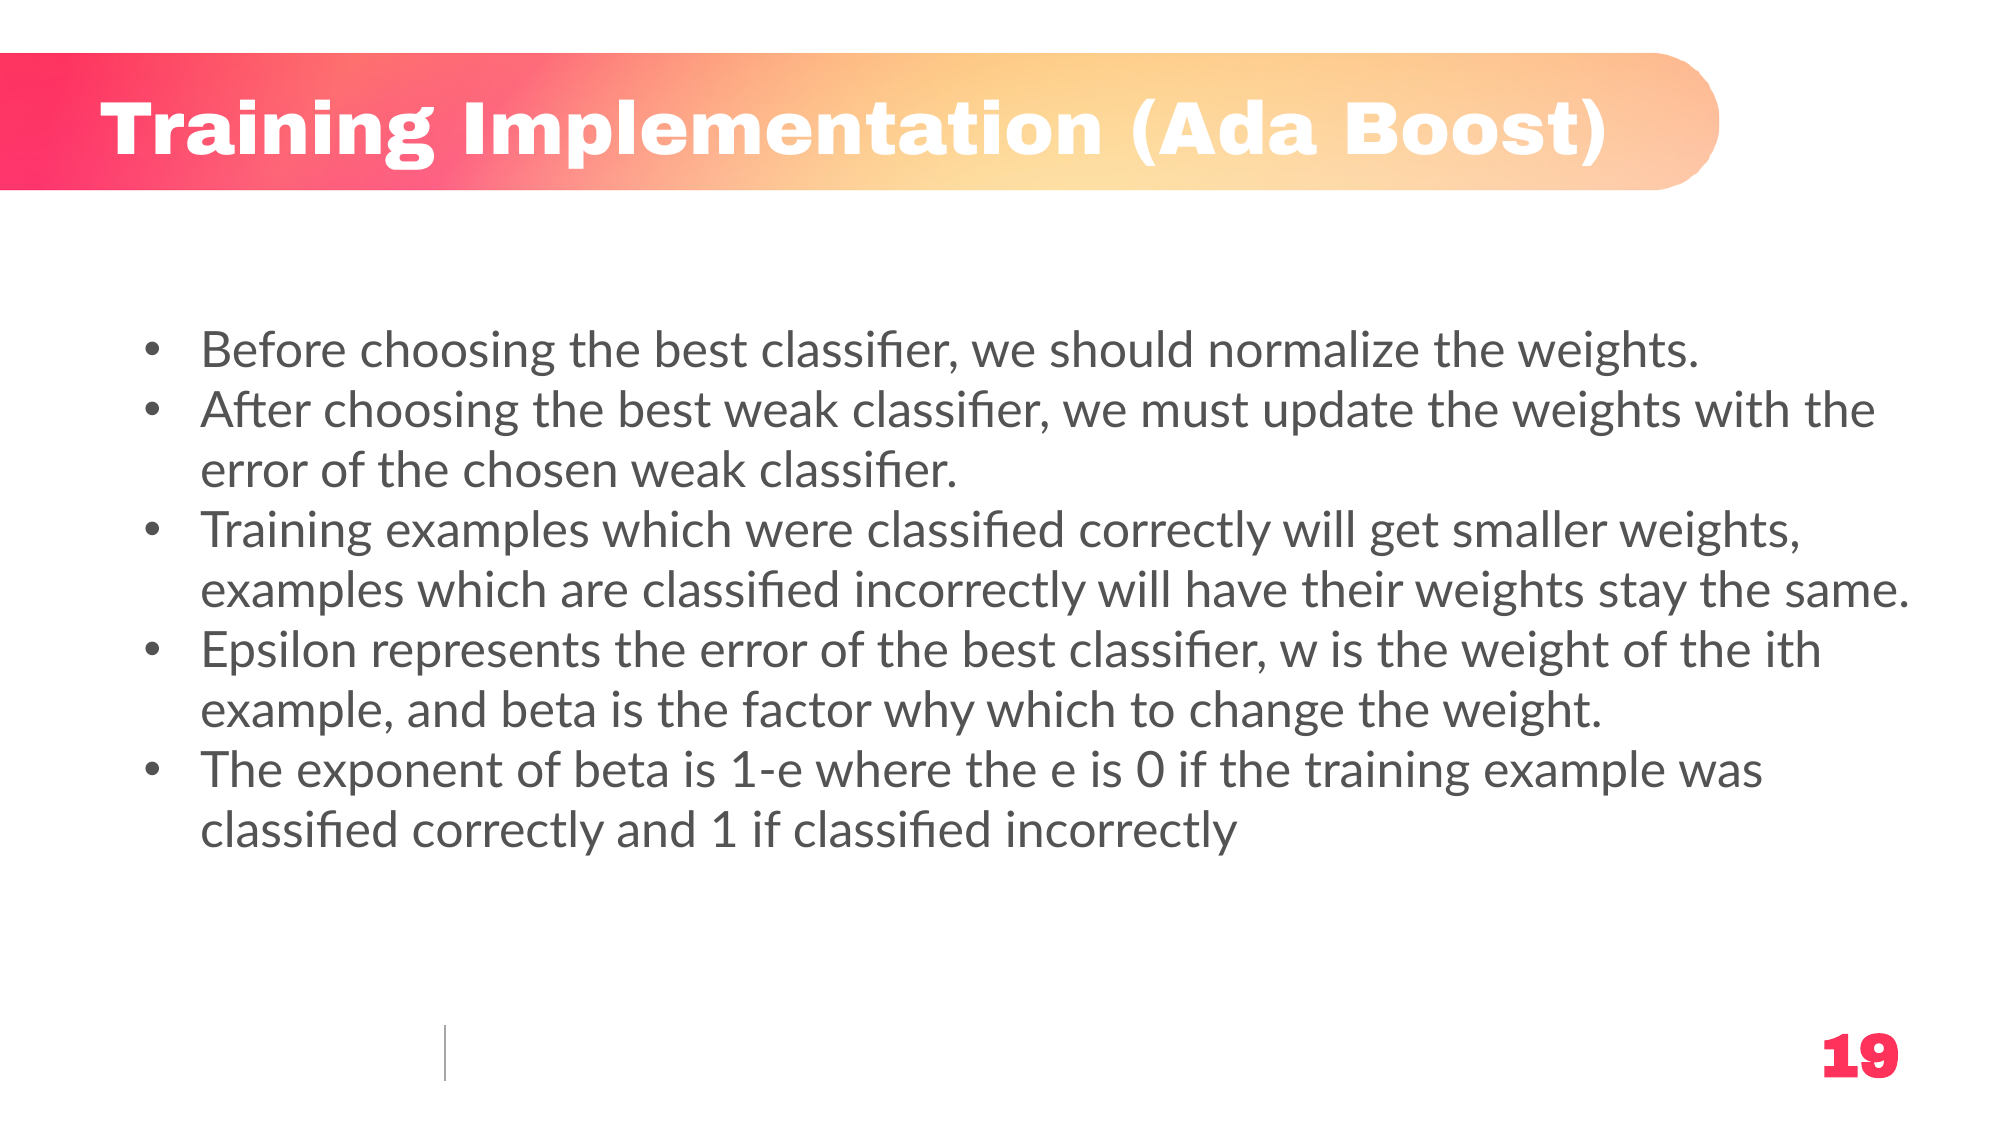

# Training Implementation (Ada Boost)

Before choosing the best classifier, we should normalize the weights.
After choosing the best weak classifier, we must update the weights with the error of the chosen weak classifier.
Training examples which were classified correctly will get smaller weights, examples which are classified incorrectly will have their weights stay the same.
Epsilon represents the error of the best classifier, w is the weight of the ith example, and beta is the factor why which to change the weight.
The exponent of beta is 1-e where the e is 0 if the training example was classified correctly and 1 if classified incorrectly

19